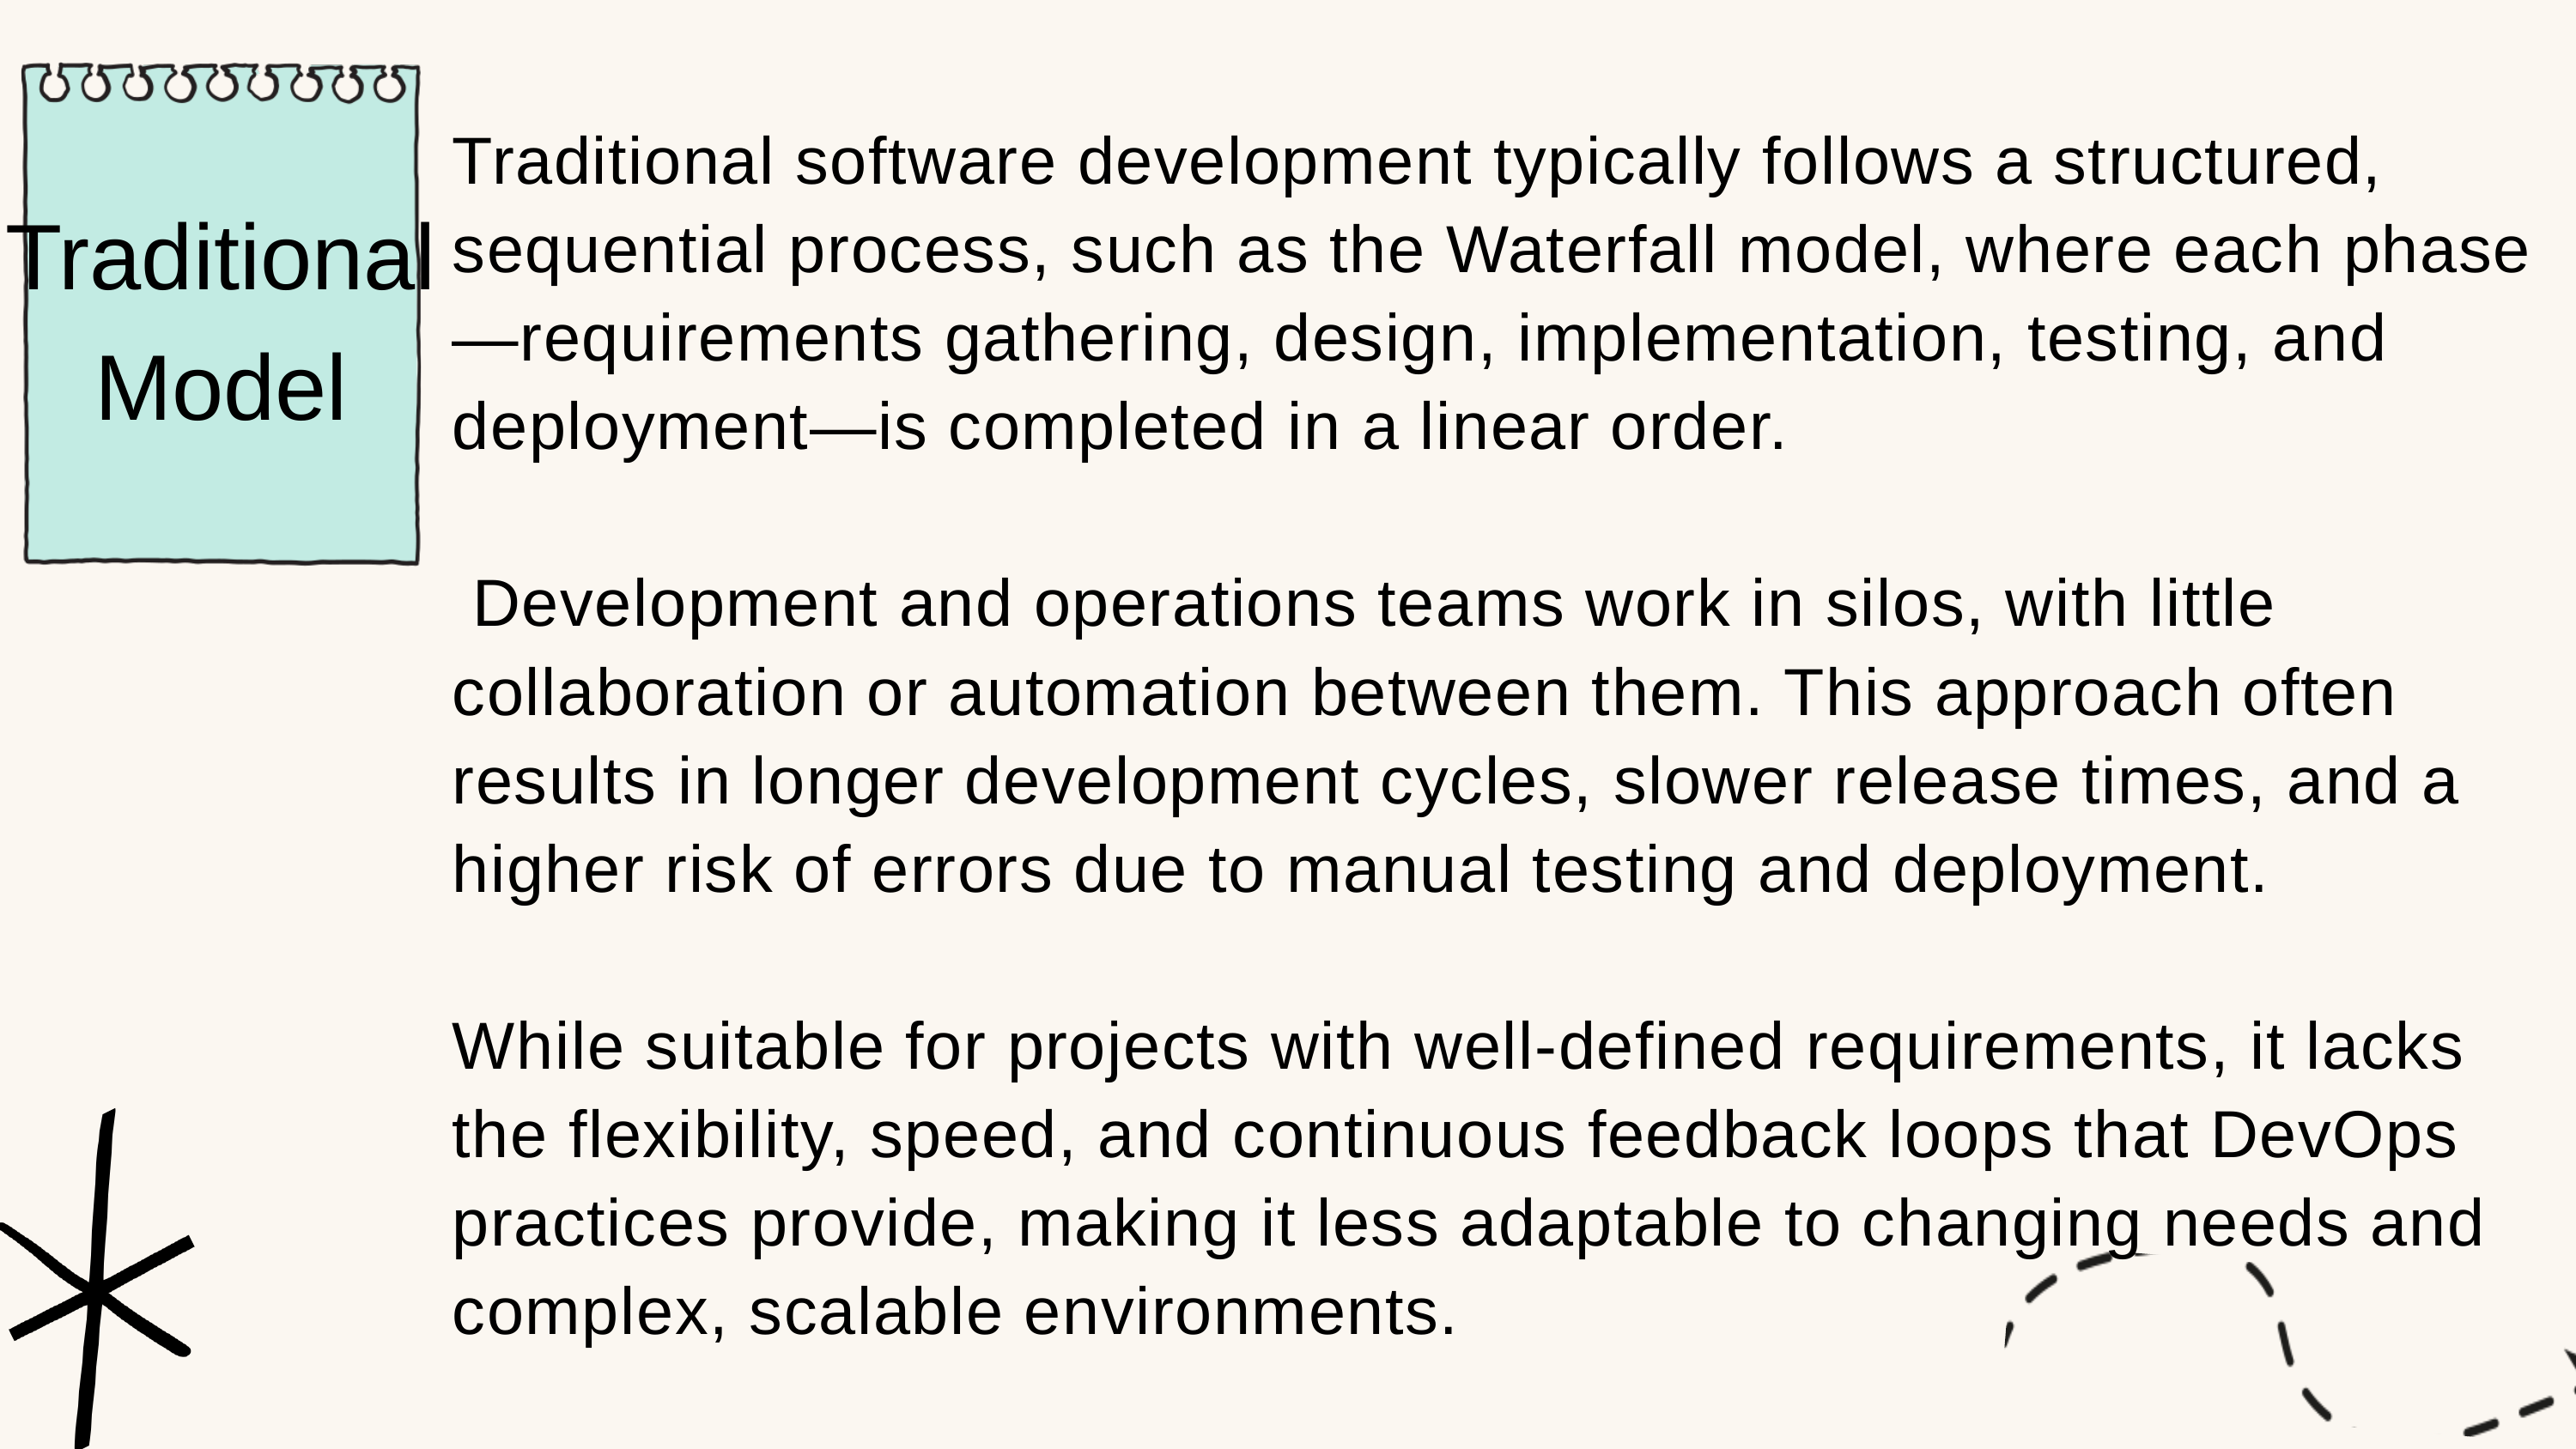

Traditional software development typically follows a structured, sequential process, such as the Waterfall model, where each phase—requirements gathering, design, implementation, testing, and deployment—is completed in a linear order.

 Development and operations teams work in silos, with little collaboration or automation between them. This approach often results in longer development cycles, slower release times, and a higher risk of errors due to manual testing and deployment.

While suitable for projects with well-defined requirements, it lacks the flexibility, speed, and continuous feedback loops that DevOps practices provide, making it less adaptable to changing needs and complex, scalable environments.
Traditional Model